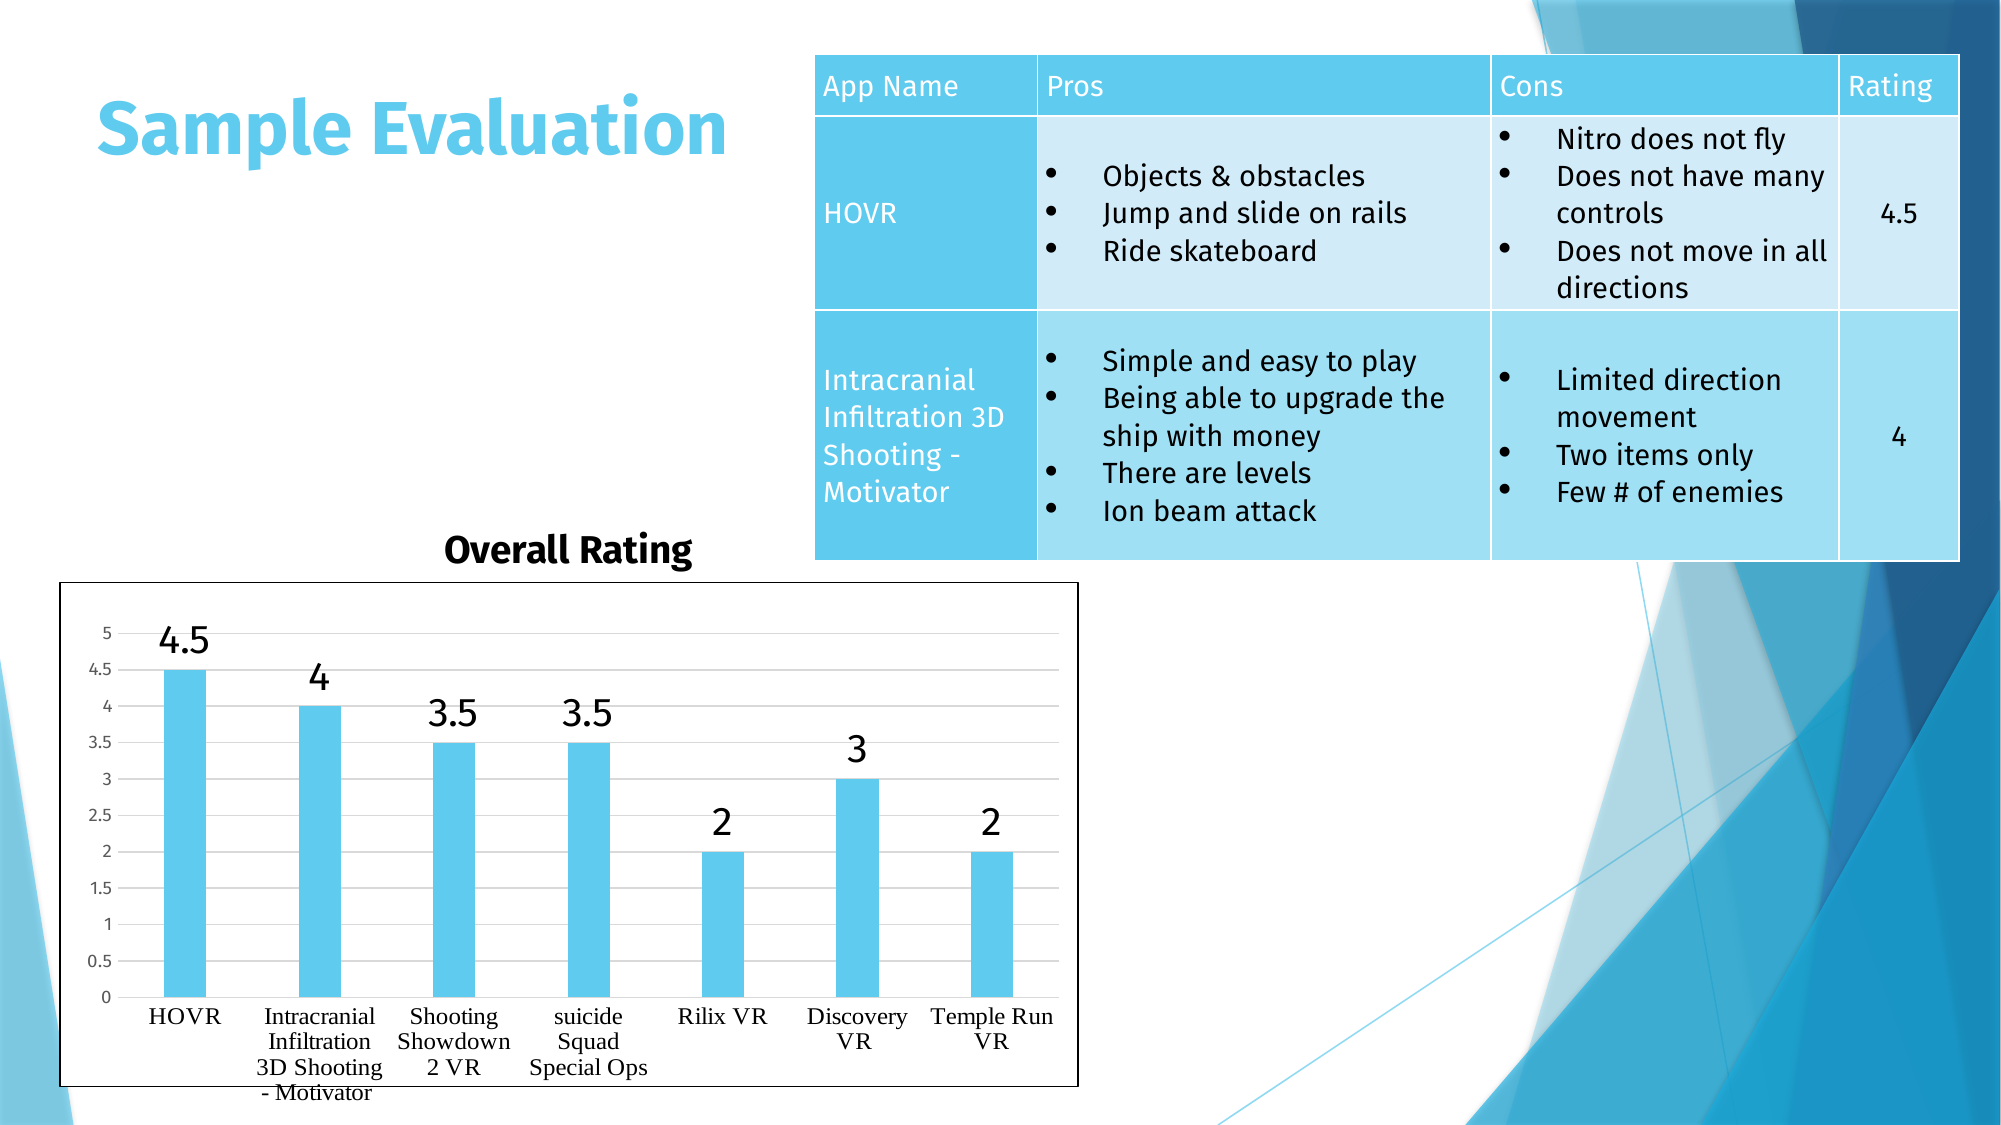

| App Name | Pros | Cons | Rating |
| --- | --- | --- | --- |
| HOVR | Objects & obstacles Jump and slide on rails Ride skateboard | Nitro does not fly Does not have many controls Does not move in all directions | 4.5 |
| Intracranial Infiltration 3D Shooting - Motivator | Simple and easy to play Being able to upgrade the ship with money There are levels Ion beam attack | Limited direction movement Two items only Few # of enemies | 4 |
# Sample Evaluation
Overall Rating

### Chart

| Category | Rate Overall |
|---|---|
| HOVR | 4.5 |
| Intracranial Infiltration 3D Shooting - Motivator  | 4.0 |
| Shooting Showdown 2 VR | 3.5 |
| suicide Squad Special Ops | 3.5 |
| Rilix VR | 2.0 |
| Discovery VR  | 3.0 |
| Temple Run VR | 2.0 |